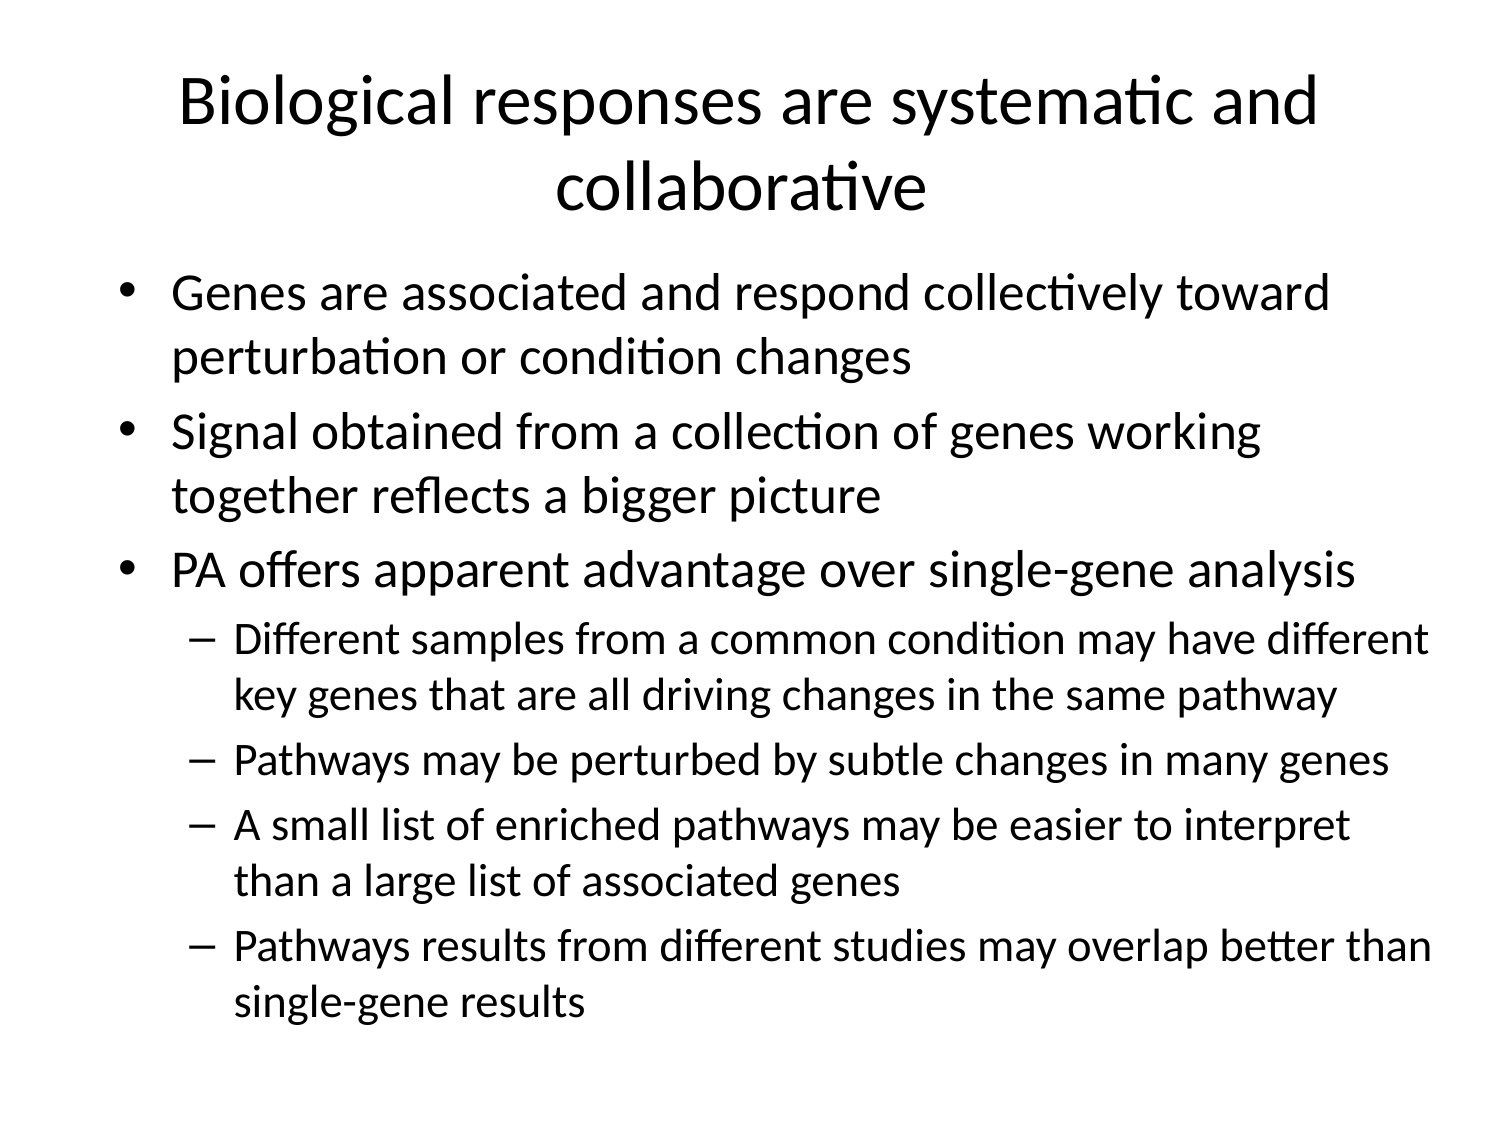

# Biological responses are systematic and collaborative
Genes are associated and respond collectively toward perturbation or condition changes
Signal obtained from a collection of genes working together reflects a bigger picture
PA offers apparent advantage over single-gene analysis
Different samples from a common condition may have different key genes that are all driving changes in the same pathway
Pathways may be perturbed by subtle changes in many genes
A small list of enriched pathways may be easier to interpret than a large list of associated genes
Pathways results from different studies may overlap better than single-gene results